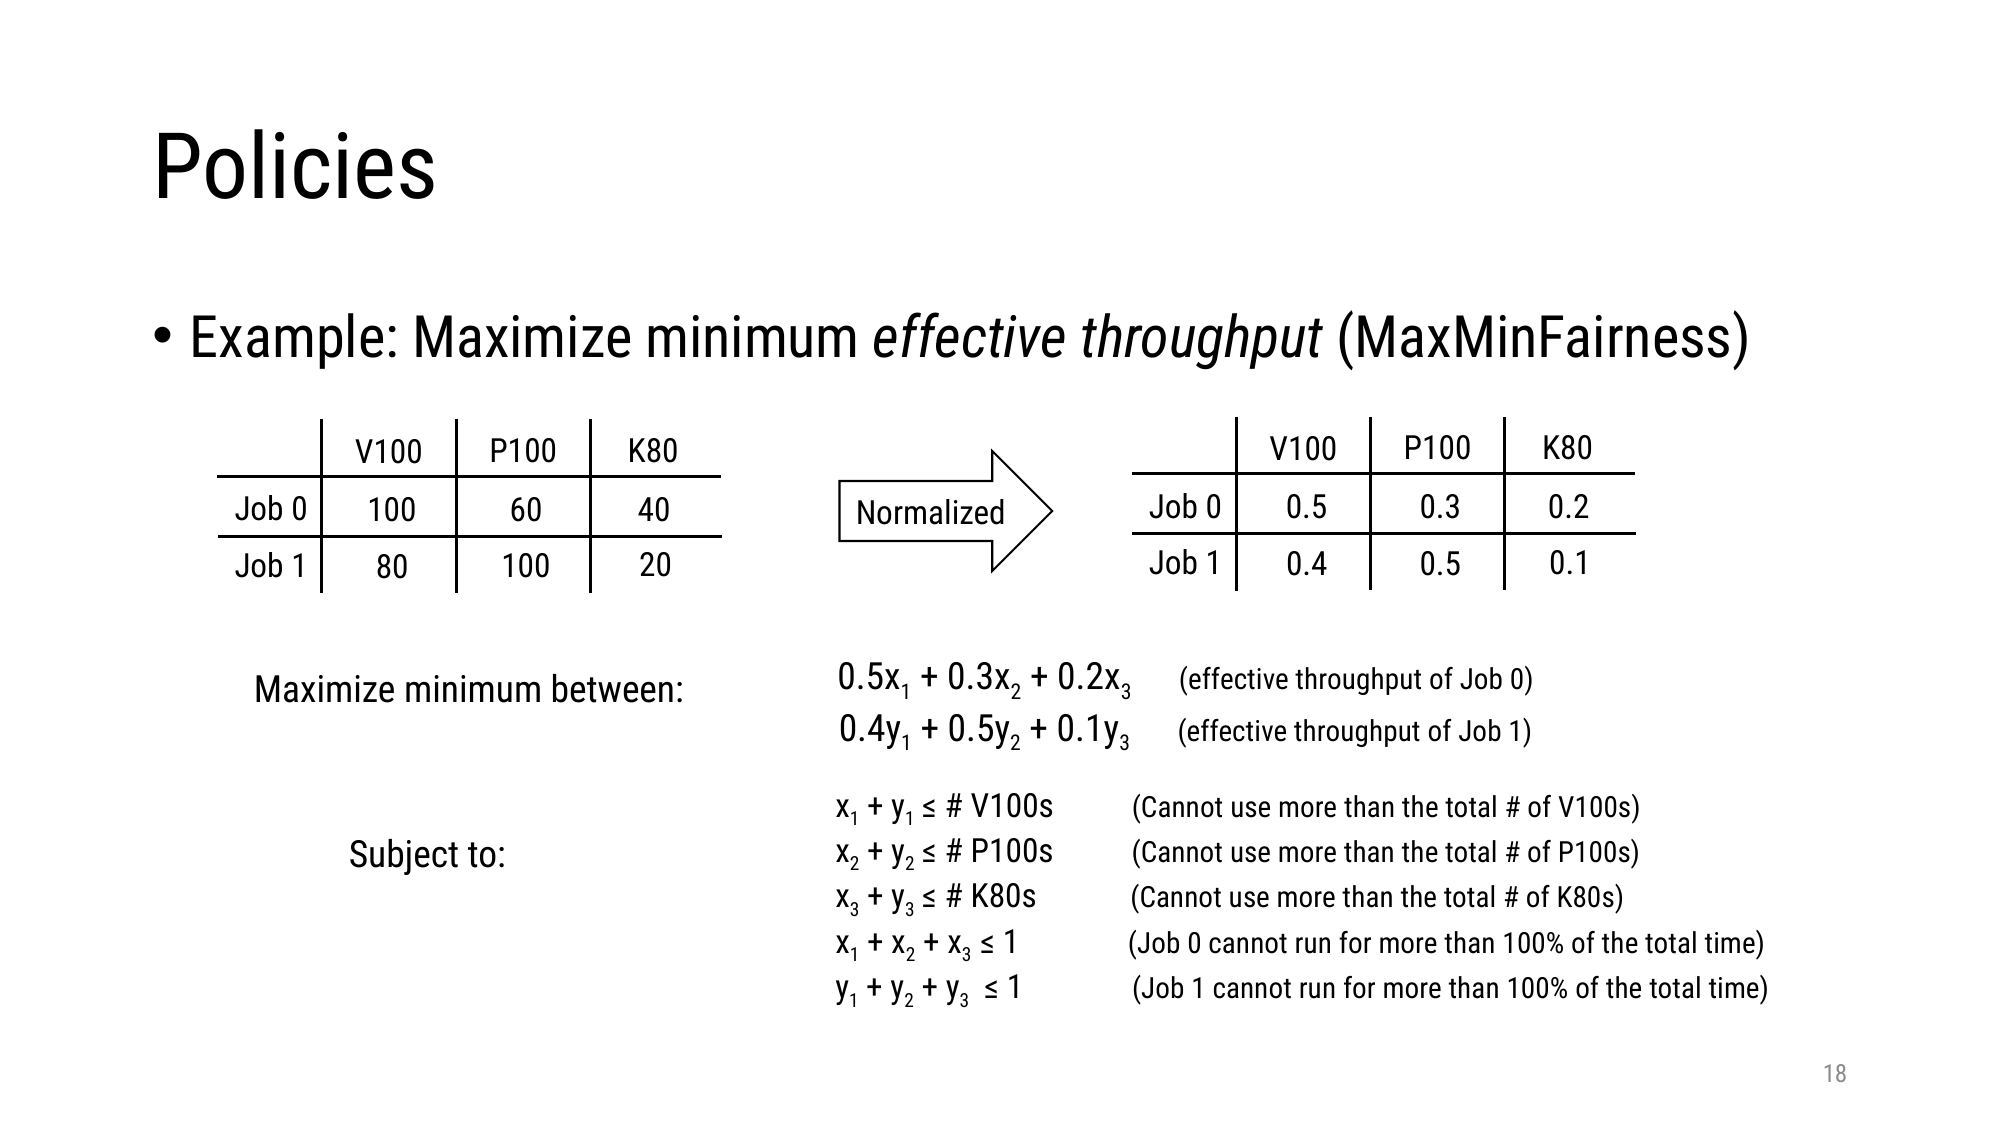

# Policies
Example: Maximize minimum effective throughput (MaxMinFairness)

P100
K80
V100
P100
K80
V100
Normalized
Job 0
0.5
0.3
0.2
Job 0
100
60
40
0.1
Job 1
0.5
0.4
20
Job 1
100
80
0.5x1 + 0.3x2 + 0.2x3      (effective throughput of Job 0)
0.4y1 + 0.5y2 + 0.1y3      (effective throughput of Job 1)

Maximize minimum between:
x1 + y1 ≤ # V100s          (Cannot use more than the total # of V100s)
x2 + y2 ≤ # P100s          (Cannot use more than the total # of P100s)
x3 + y3 ≤ # K80s            (Cannot use more than the total # of K80s)
x1 + x2 + x3  ≤ 1              (Job 0 cannot run for more than 100% of the total time)
y1 + y2 + y3  ≤ 1              (Job 1 cannot run for more than 100% of the total time)

Subject to:
18